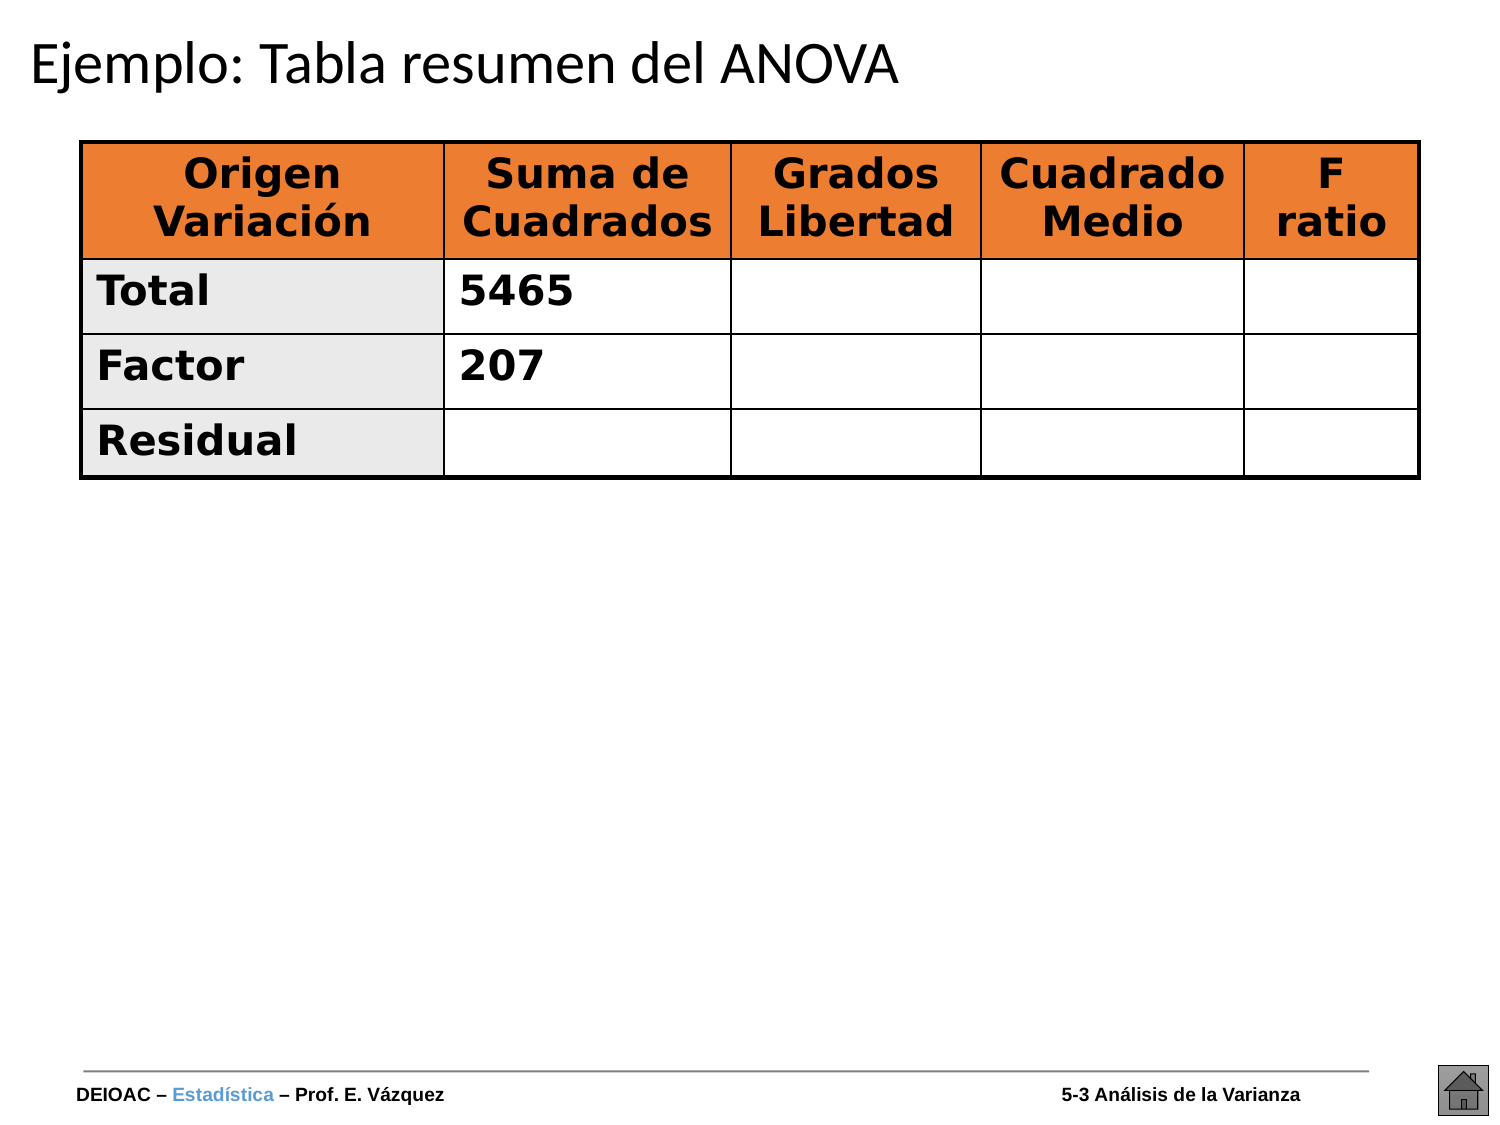

# Ejemplo: Tabla resumen del ANOVA
| Origen Variación | Suma de Cuadrados | Grados Libertad | Cuadrado Medio | F ratio |
| --- | --- | --- | --- | --- |
| Total | 5465 |  |  |  |
| Factor | 207 |  |  |  |
| Residual |  |  |  |  |